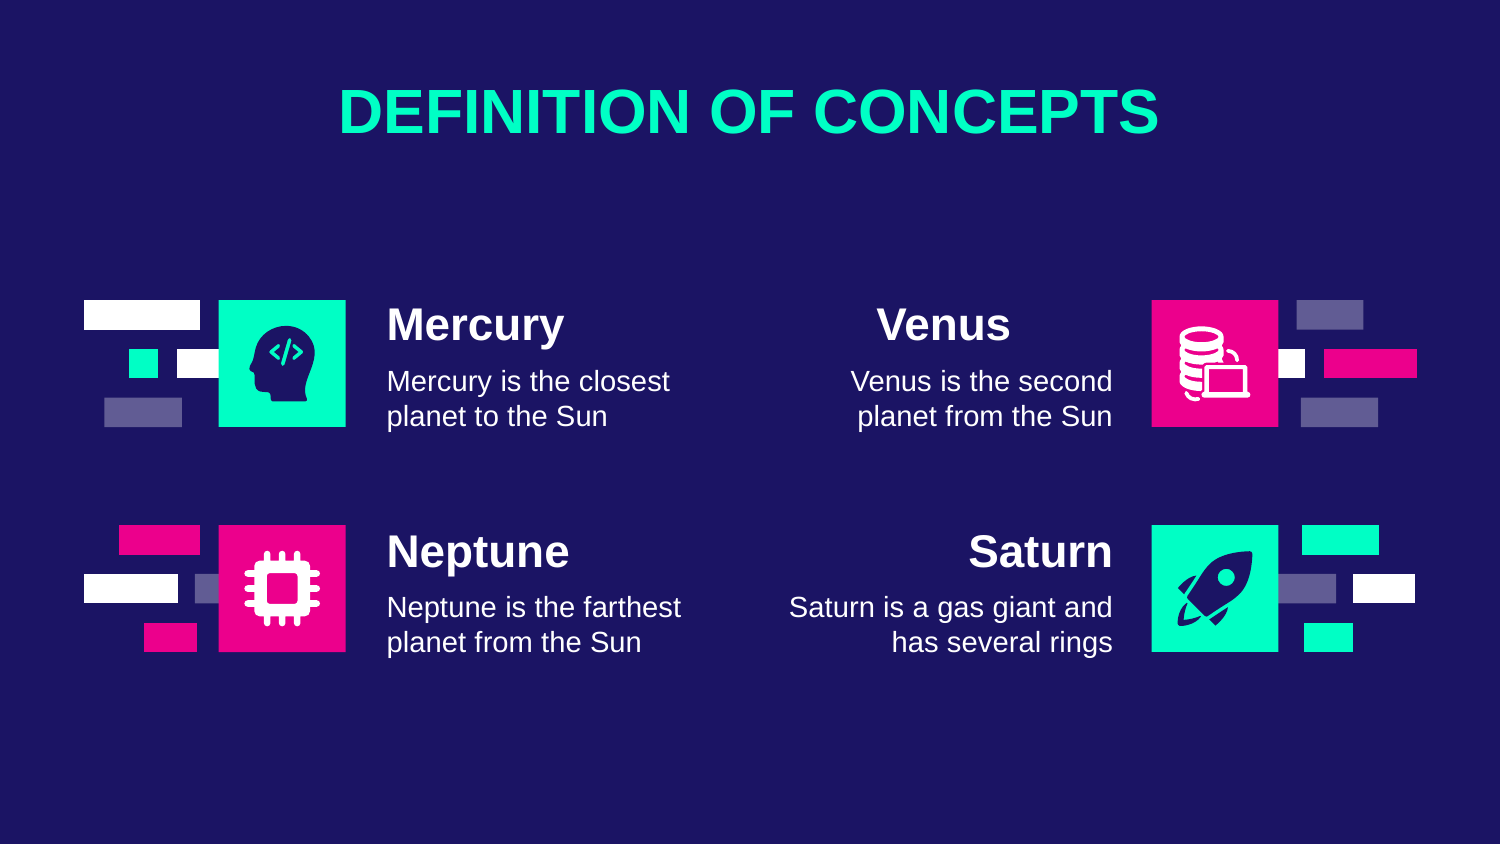

DEFINITION OF CONCEPTS
# Mercury
Venus

Mercury is the closest planet to the Sun

Venus is the second planet from the Sun

Neptune
Saturn

Neptune is the farthest planet from the Sun
Saturn is a gas giant and has several rings